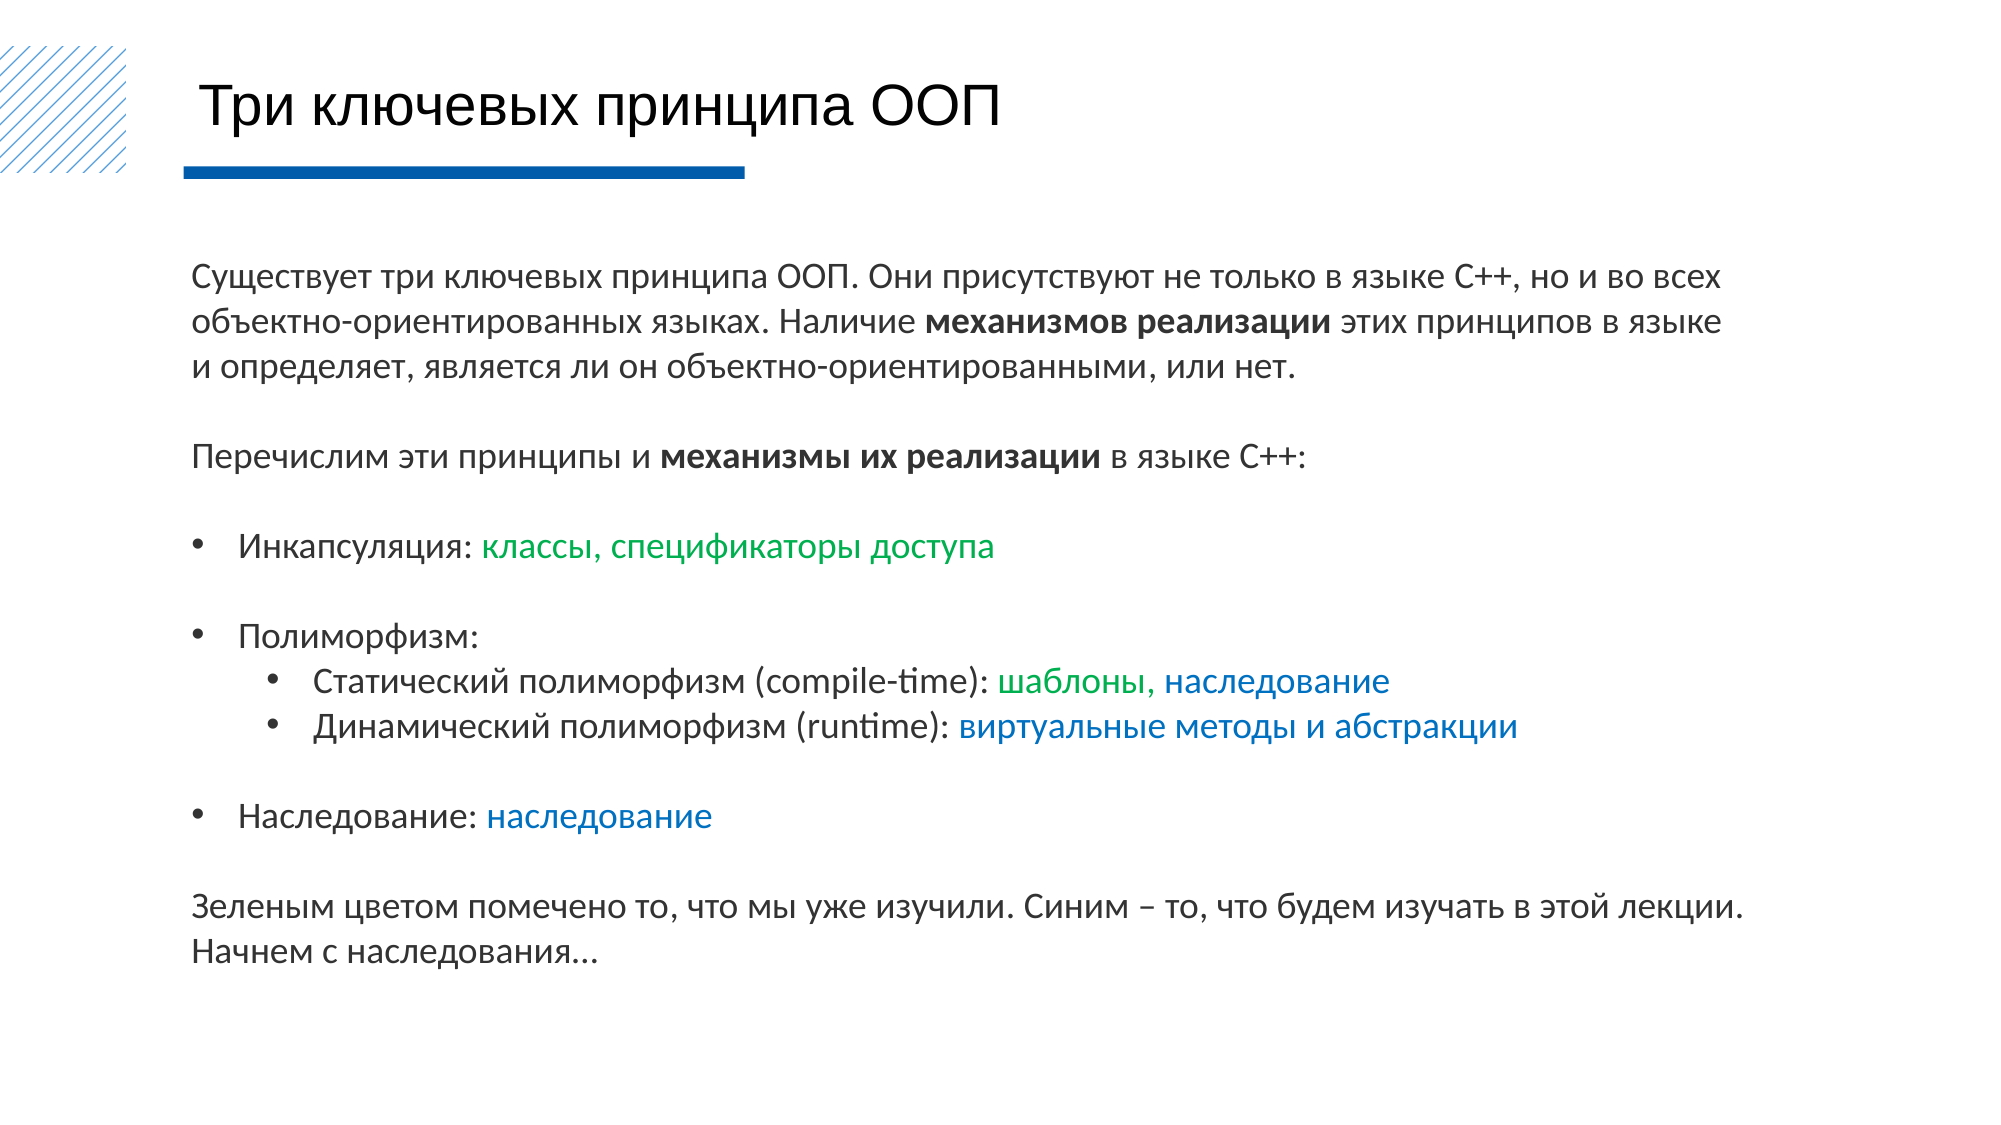

Три ключевых принципа ООП
Существует три ключевых принципа ООП. Они присутствуют не только в языке C++, но и во всех объектно-ориентированных языках. Наличие механизмов реализации этих принципов в языке и определяет, является ли он объектно-ориентированными, или нет.

Перечислим эти принципы и механизмы их реализации в языке C++:

Инкапсуляция: классы, спецификаторы доступа

Полиморфизм:
Статический полиморфизм (compile-time): шаблоны, наследование
Динамический полиморфизм (runtime): виртуальные методы и абстракции

Наследование: наследование

Зеленым цветом помечено то, что мы уже изучили. Синим – то, что будем изучать в этой лекции. Начнем с наследования…